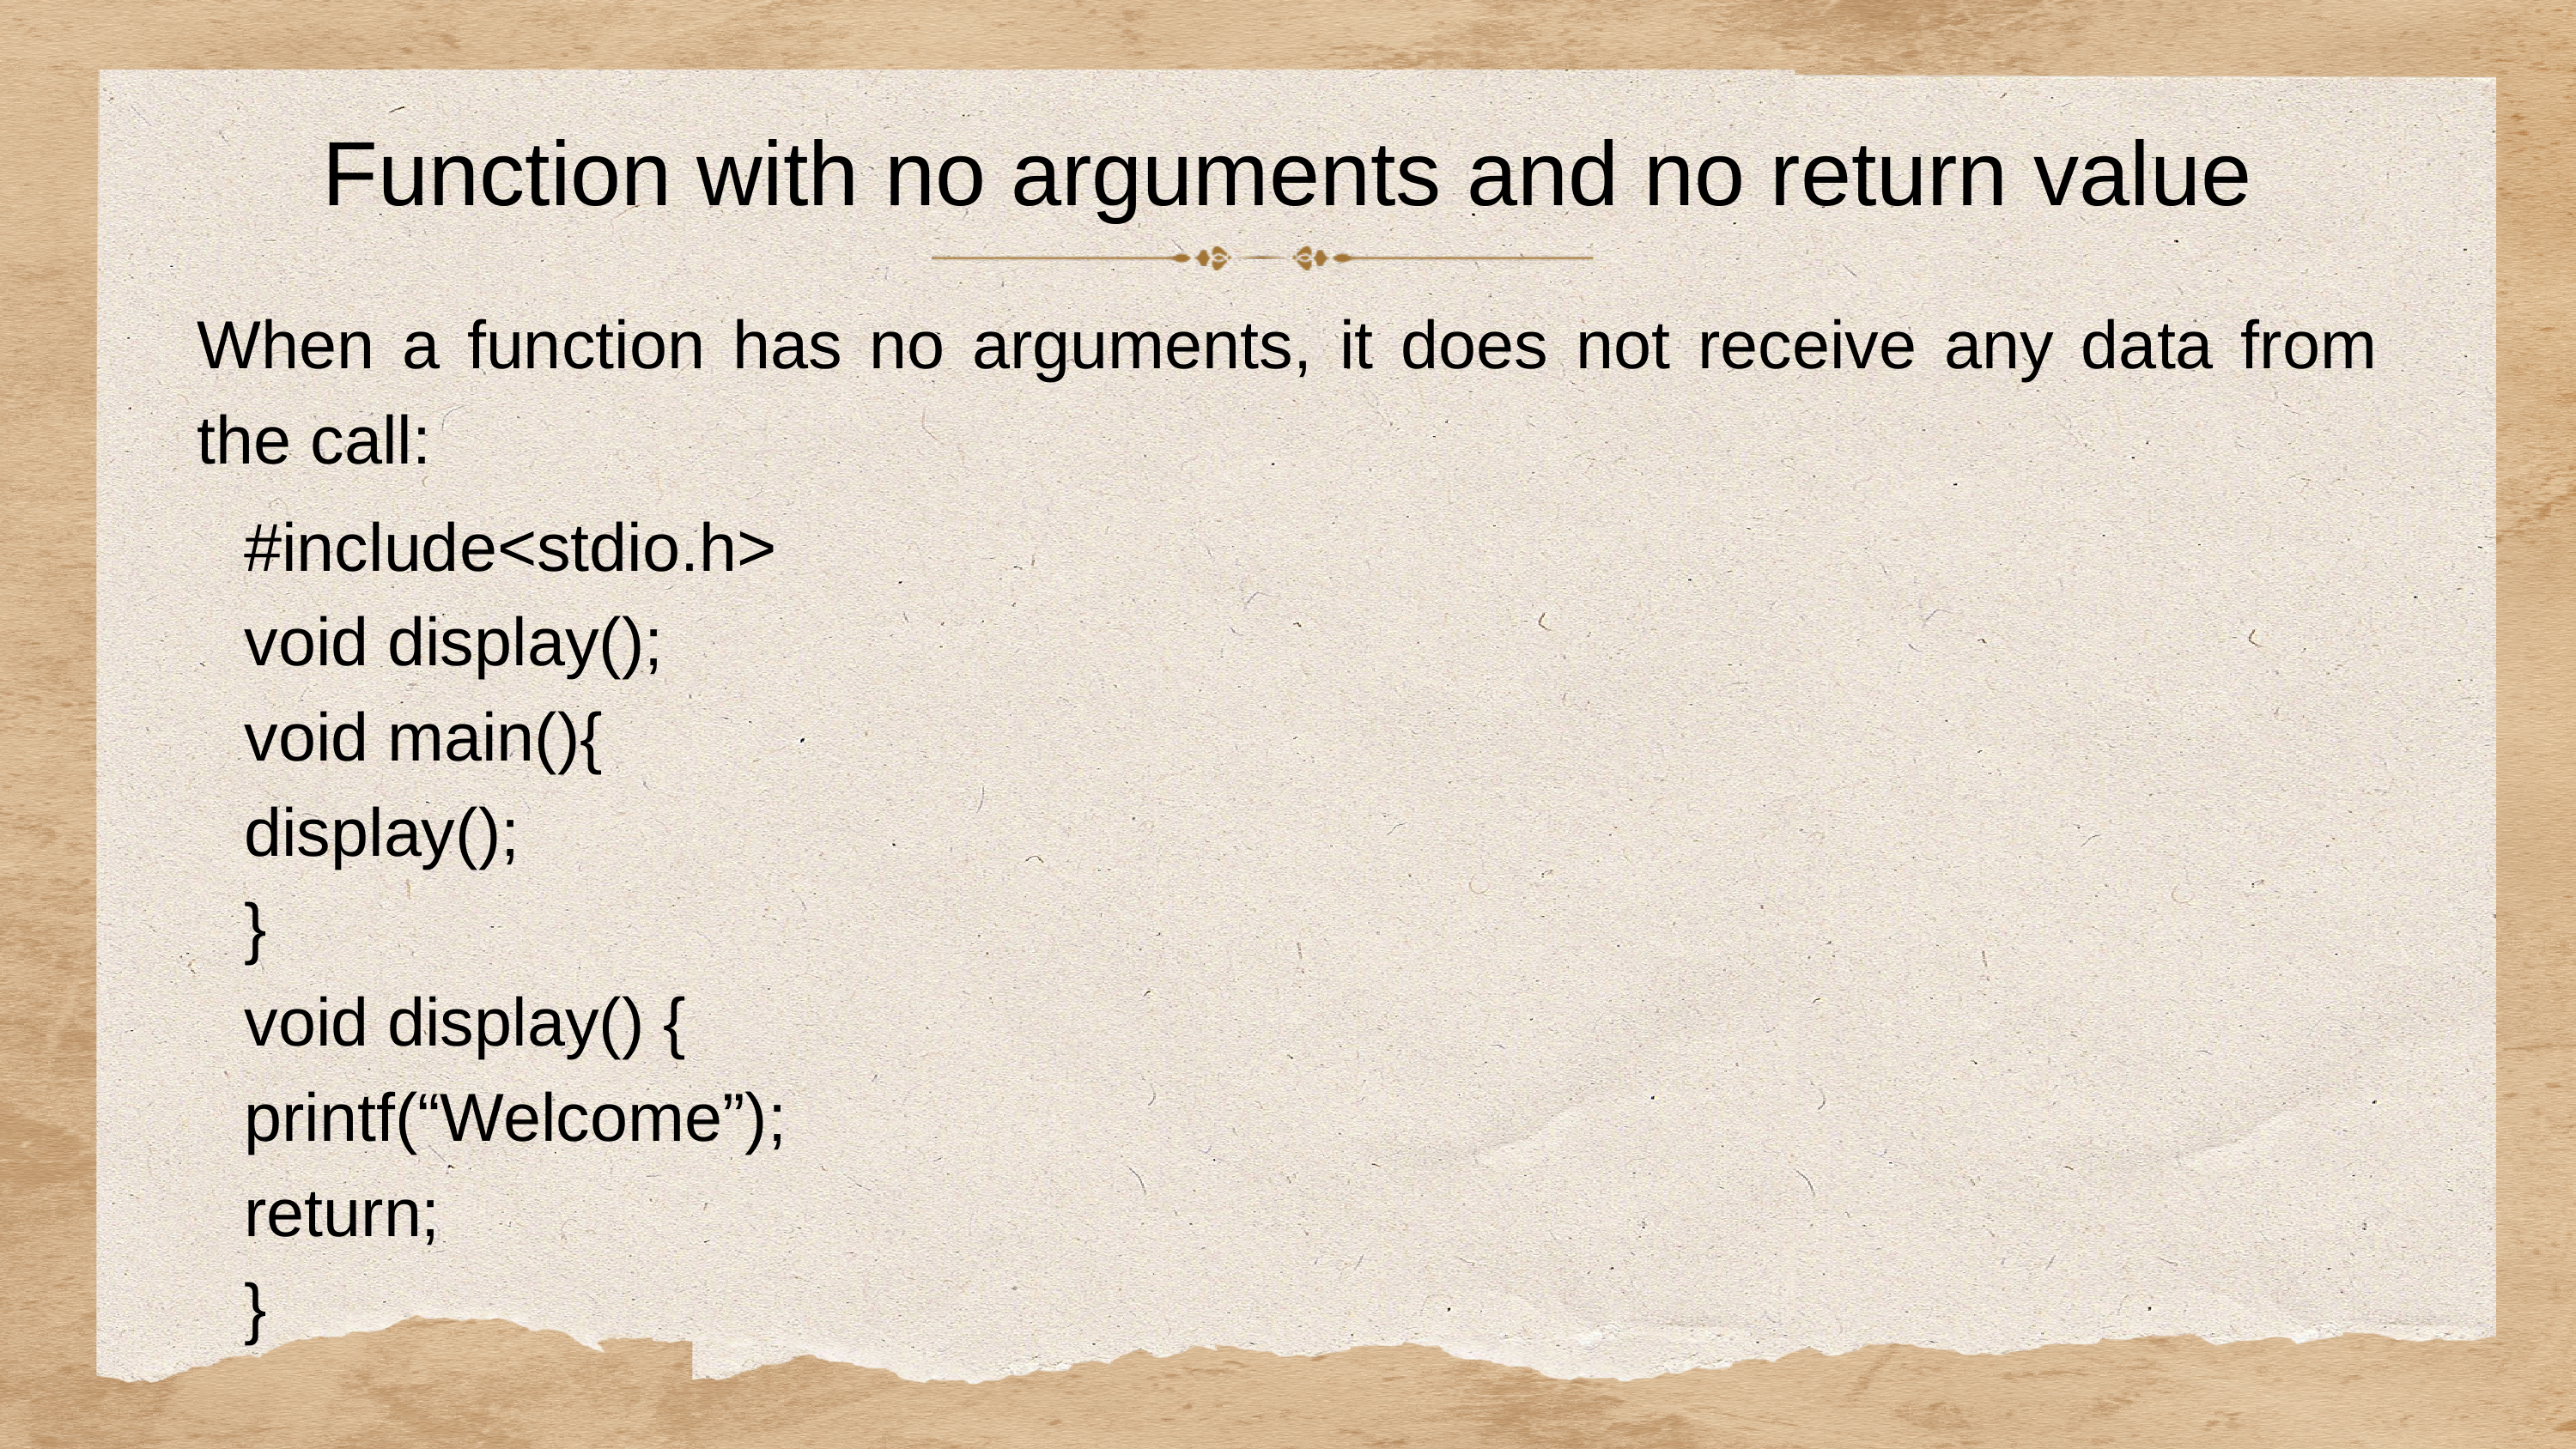

Function with no arguments and no return value

When a function has no arguments, it does not receive any data from the call:
#include<stdio.h>
void display();
void main(){
display();
}
void display() {
printf(“Welcome”);
return;
}